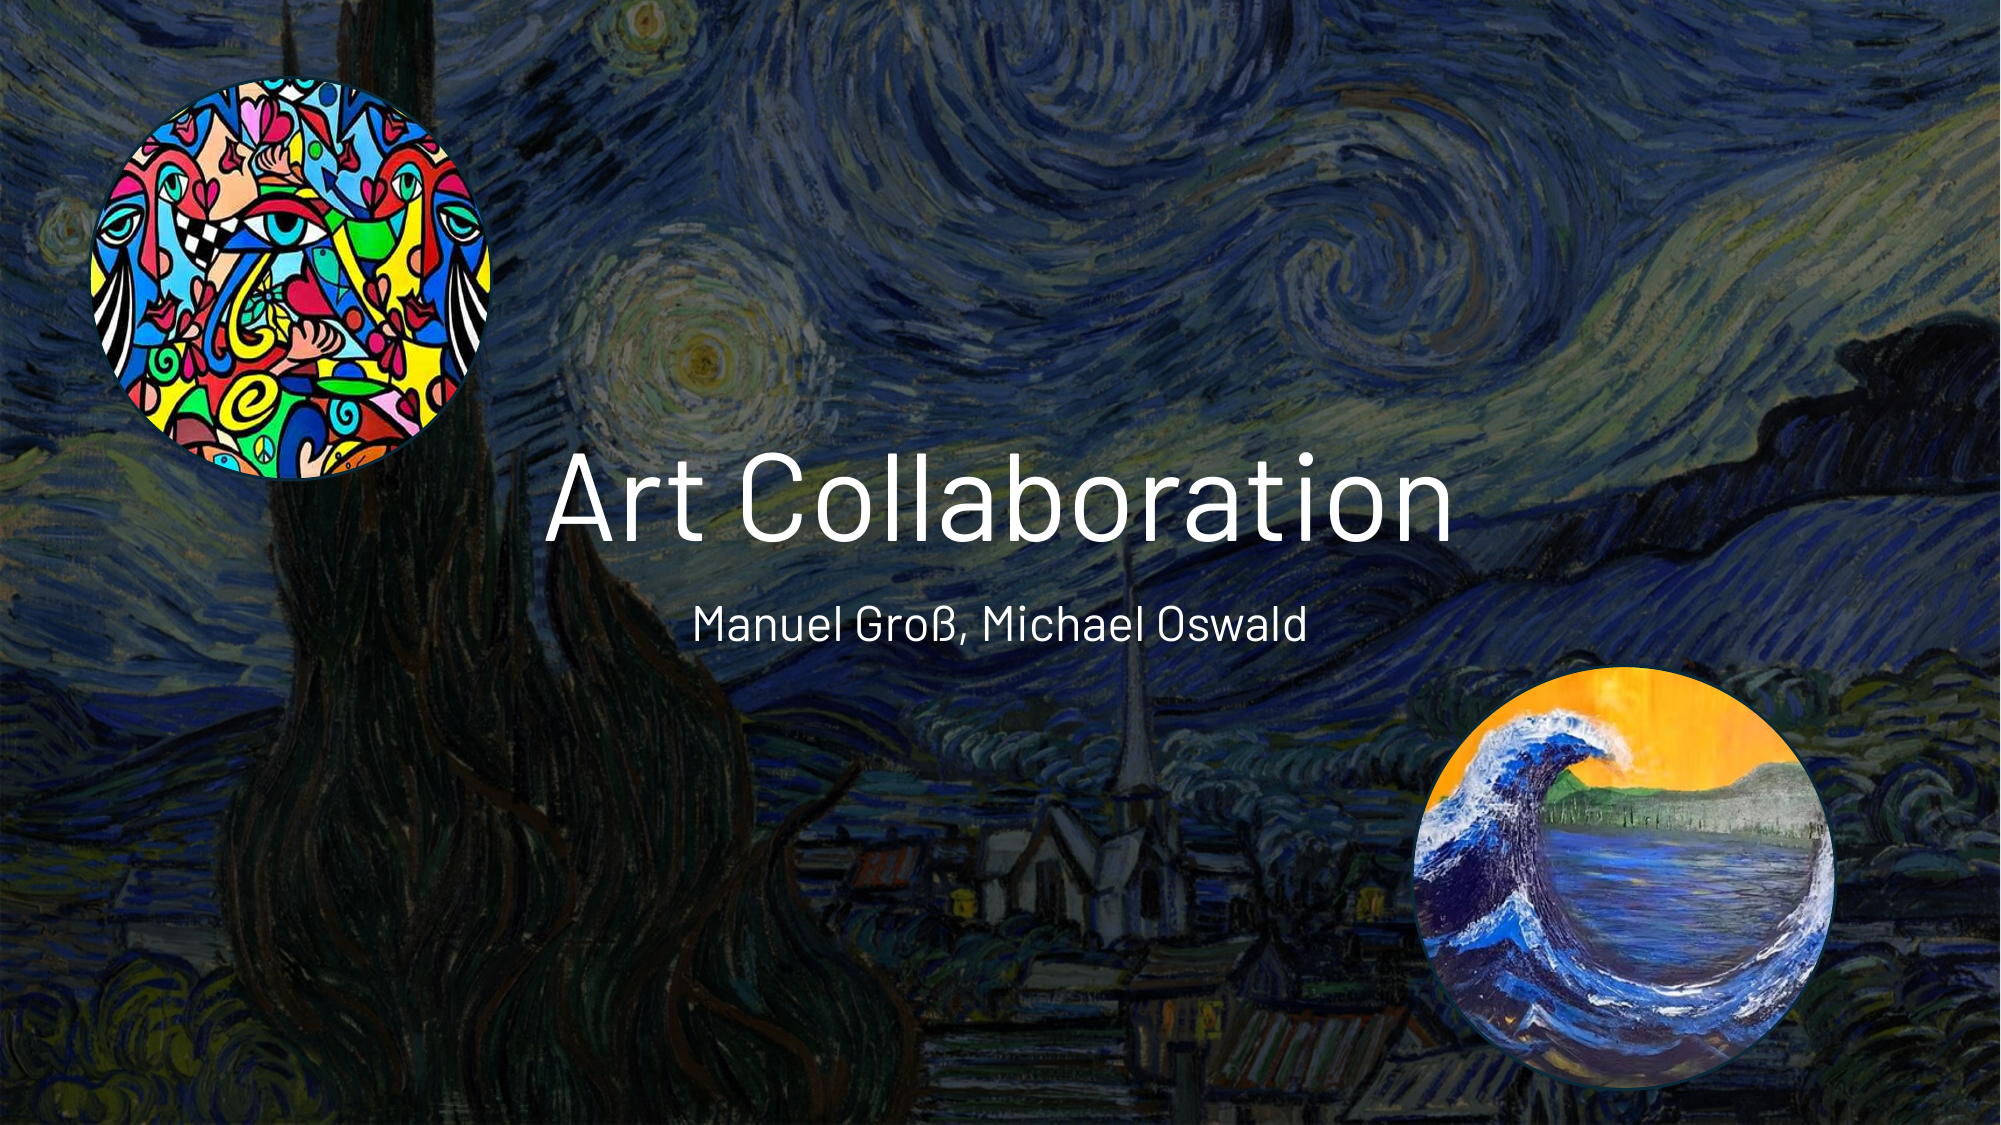

# Art Collaboration
Manuel Groß, Michael Oswald